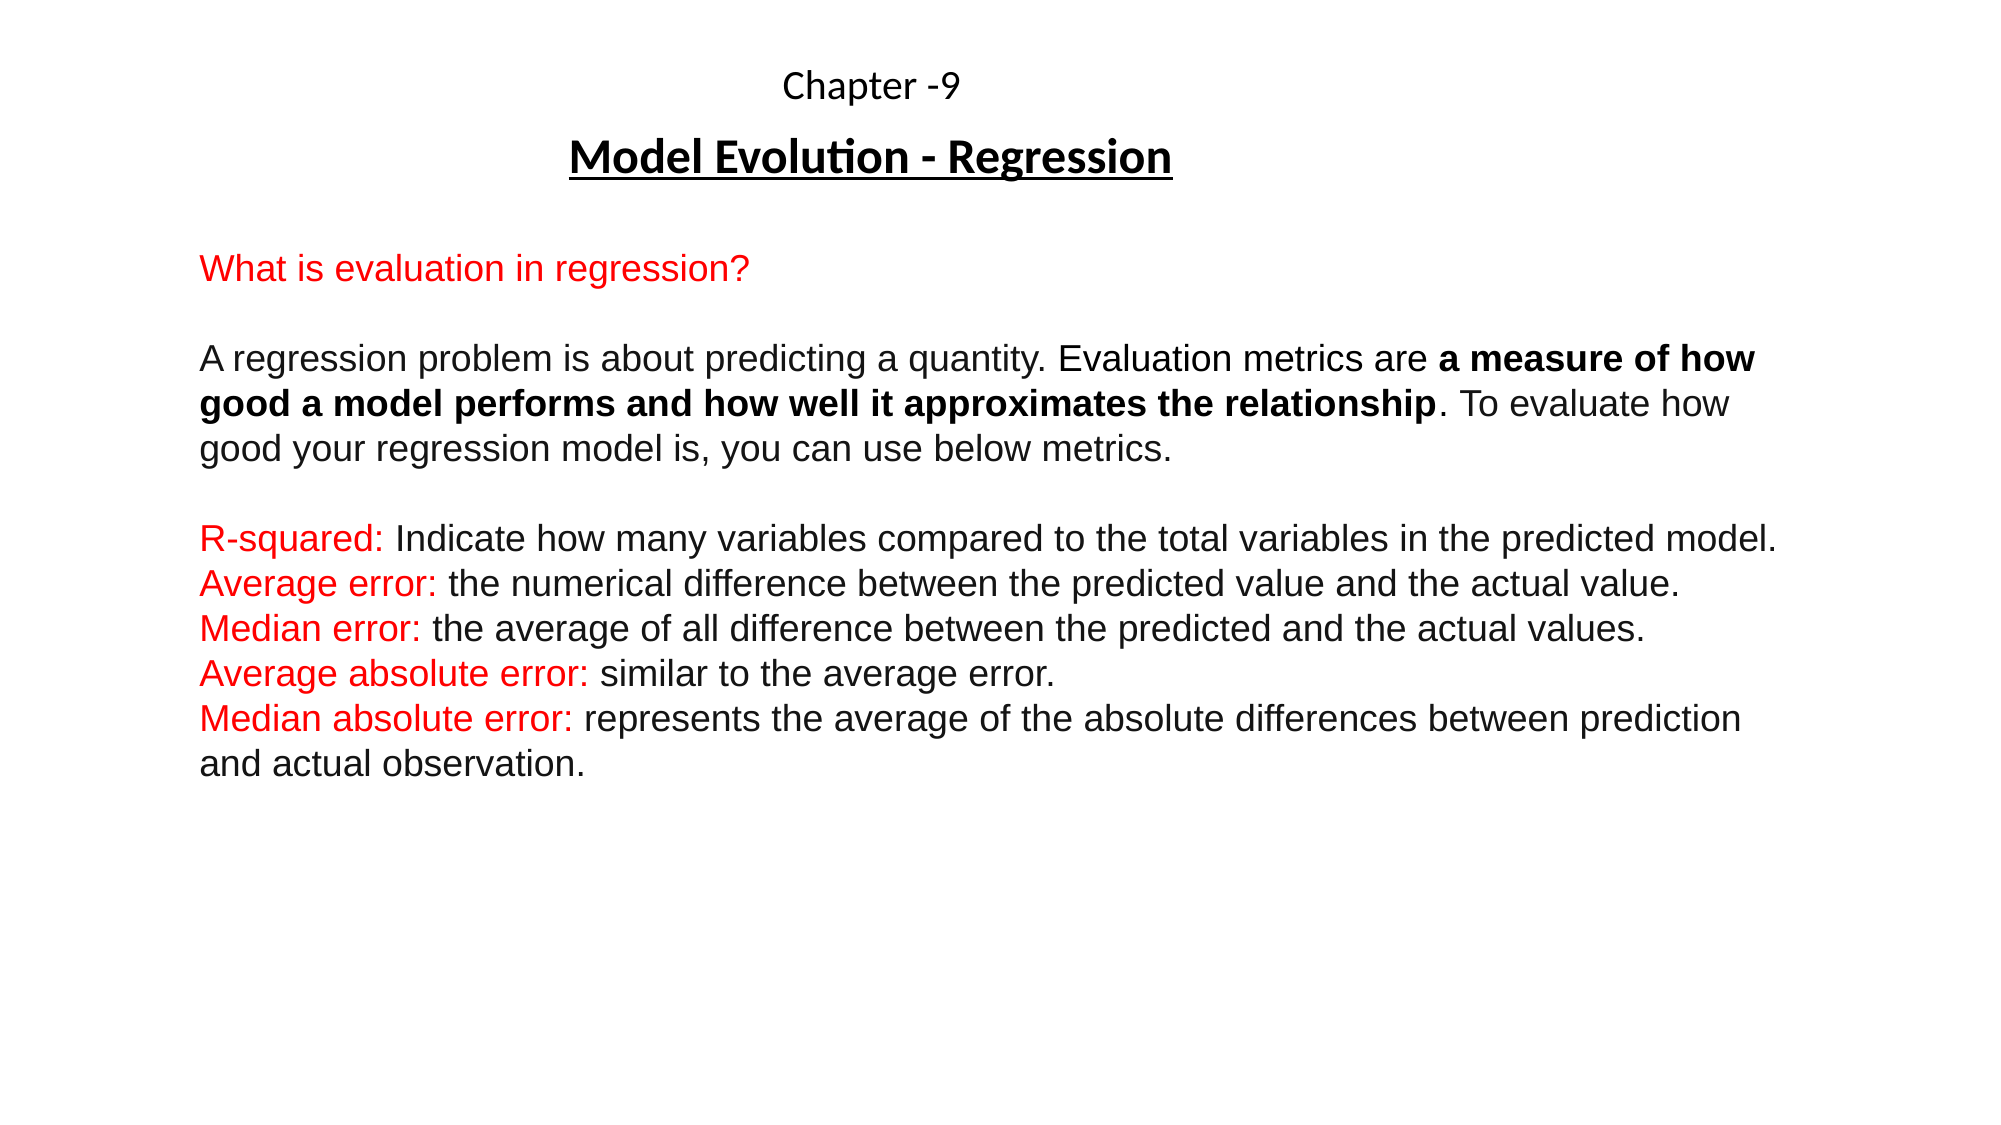

Chapter -9
Model Evolution - Regression

What is evaluation in regression?

A regression problem is about predicting a quantity. Evaluation metrics are a measure of how good a model performs and how well it approximates the relationship. To evaluate how good your regression model is, you can use below metrics.

R-squared: Indicate how many variables compared to the total variables in the predicted model.
Average error: the numerical difference between the predicted value and the actual value.
Median error: the average of all difference between the predicted and the actual values.
Average absolute error: similar to the average error.
Median absolute error: represents the average of the absolute differences between prediction and actual observation.